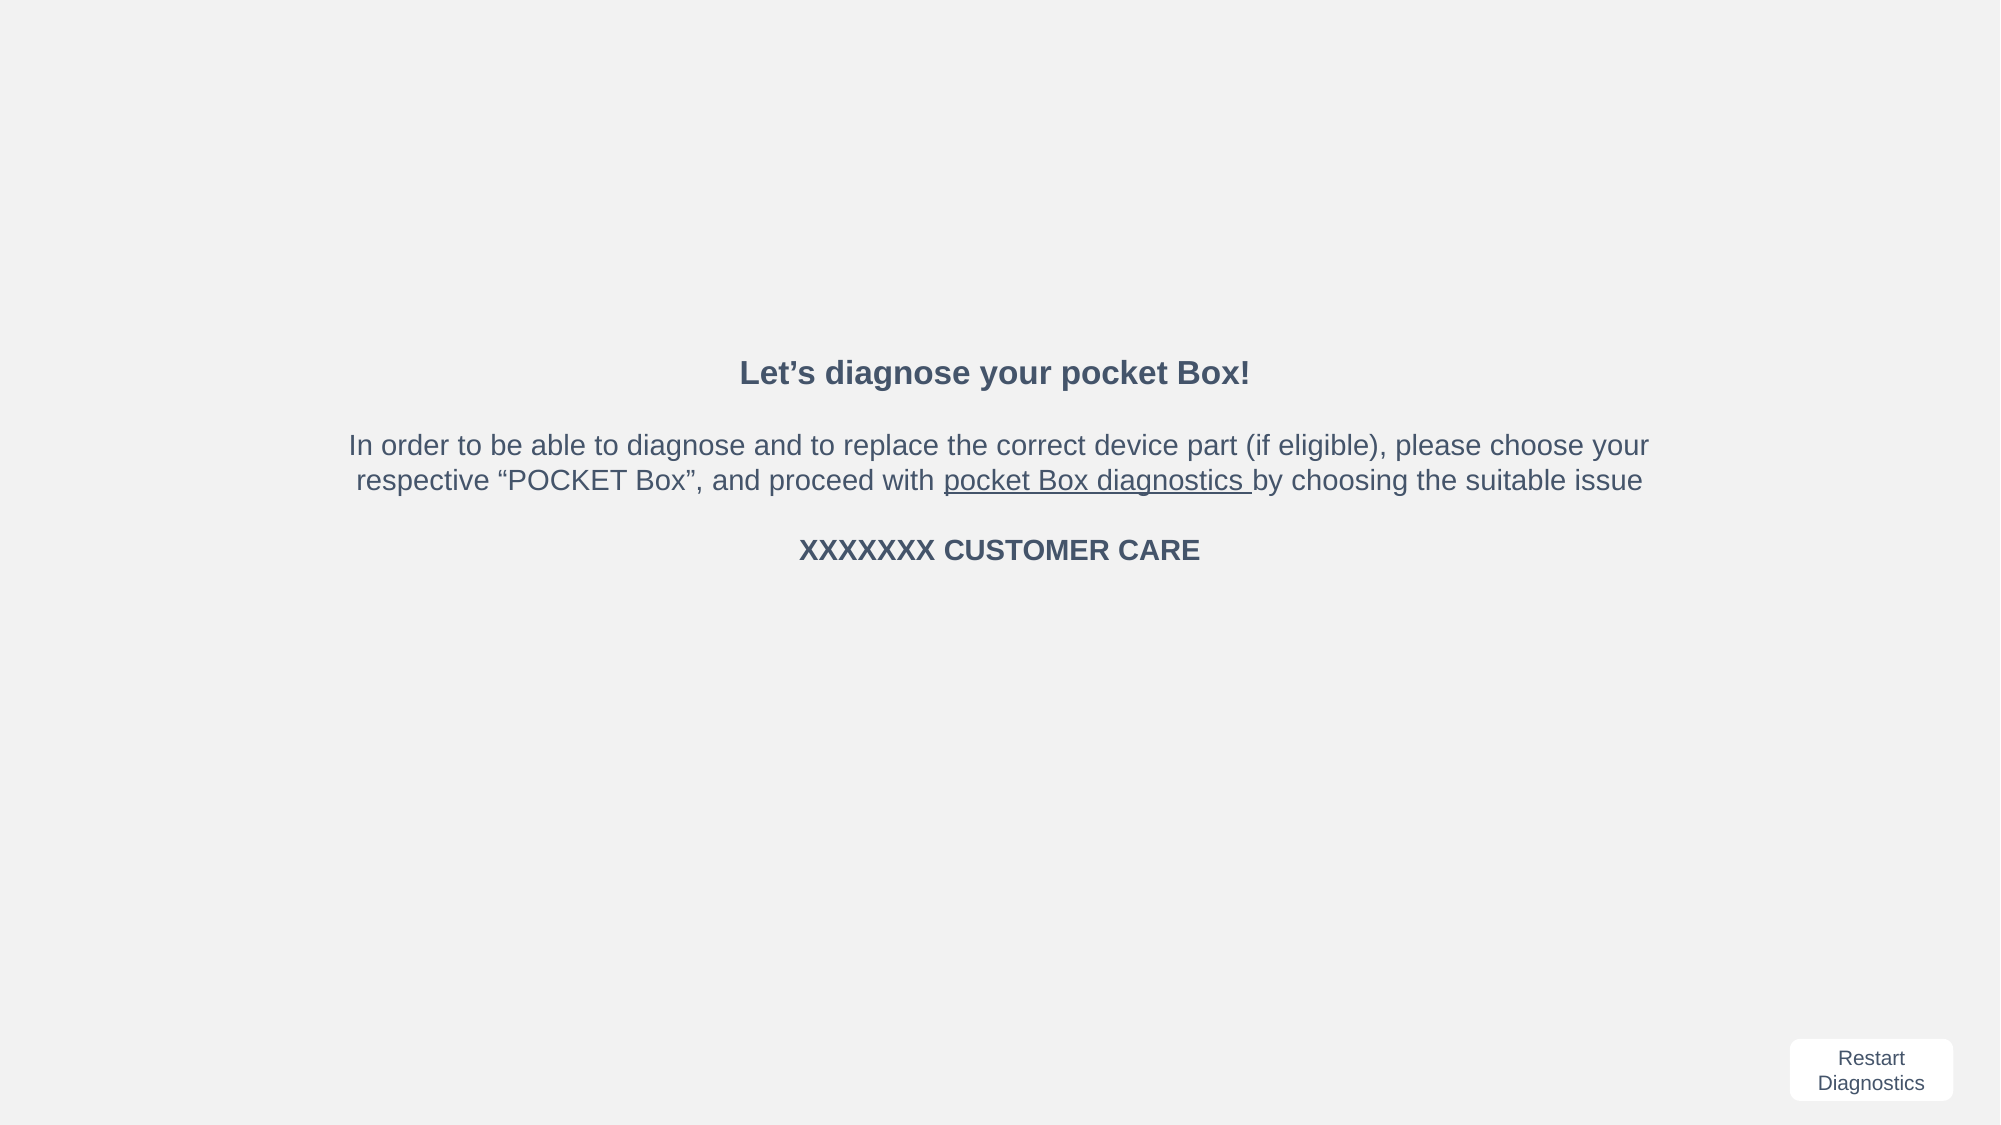

Let’s diagnose your pocket Box!

In order to be able to diagnose and to replace the correct device part (if eligible), please choose your respective “POCKET Box”, and proceed with pocket Box diagnostics by choosing the suitable issue

XXXXXXX CUSTOMER CARE
Restart Diagnostics